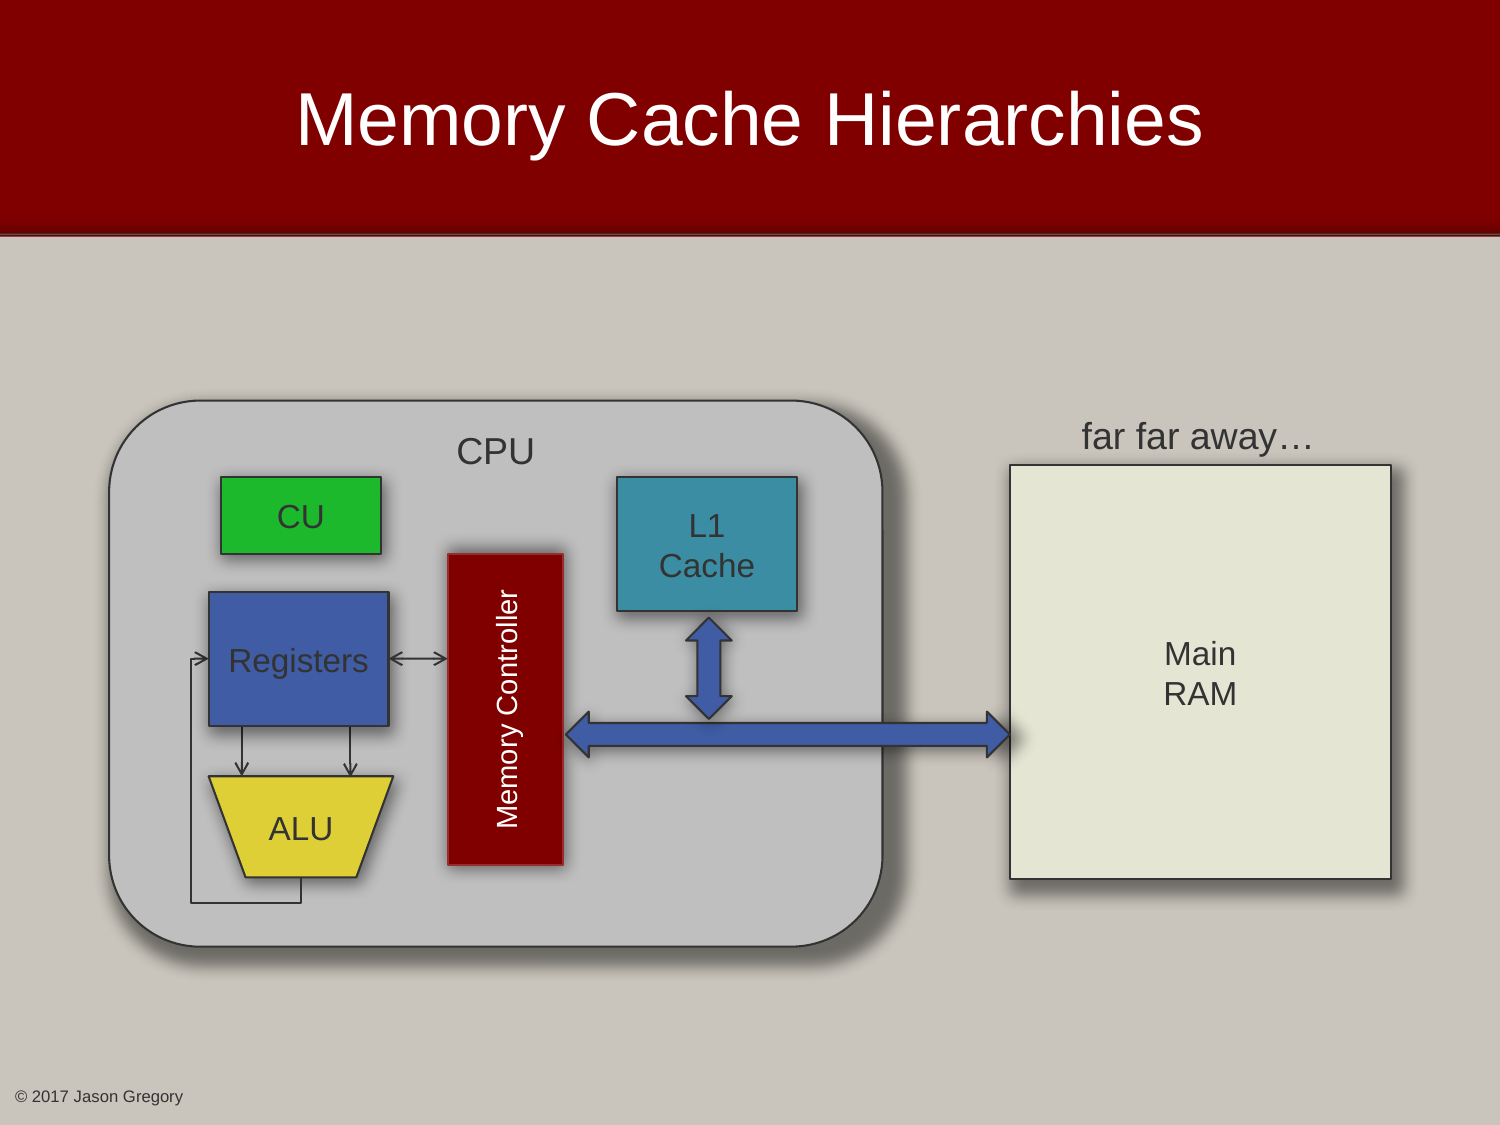

# Memory Cache Hierarchies
CPU
far far away…
Main
RAM
CU
L1
Cache

Registers
Memory Controller

ALU
© 2017 Jason Gregory